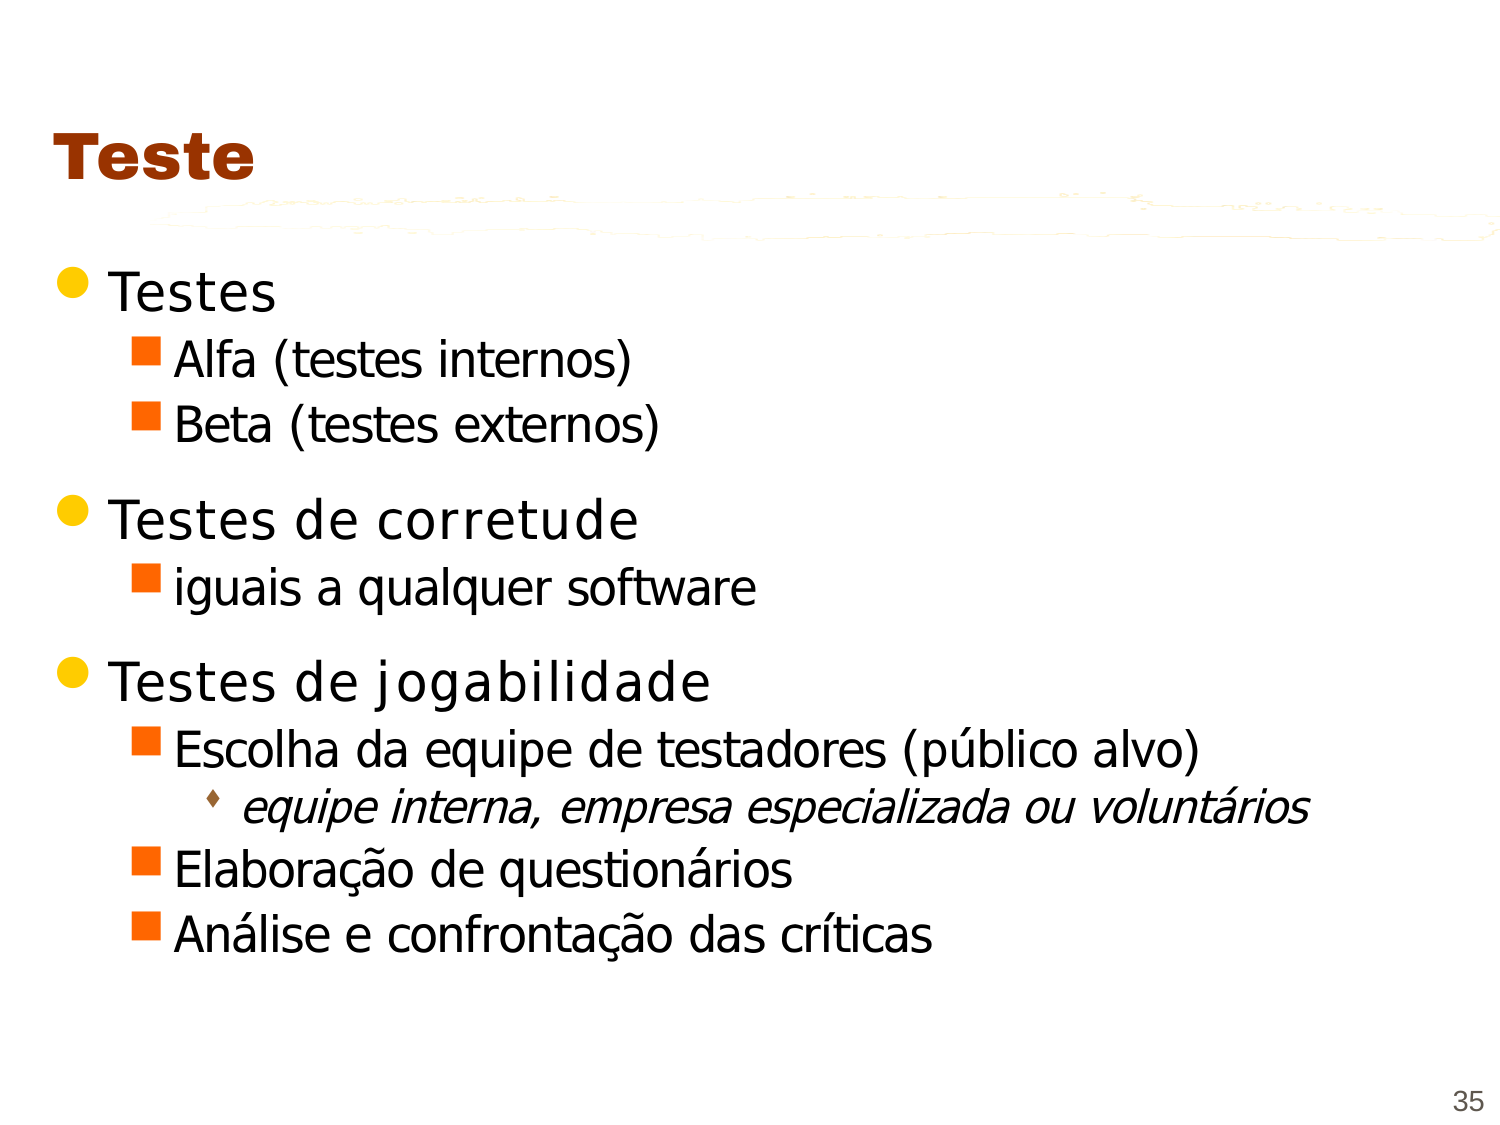

# Teste
Testes
Alfa (testes internos)
Beta (testes externos)
Testes de corretude
iguais a qualquer software
Testes de jogabilidade
Escolha da equipe de testadores (público alvo)
equipe interna, empresa especializada ou voluntários
Elaboração de questionários
Análise e confrontação das críticas

35